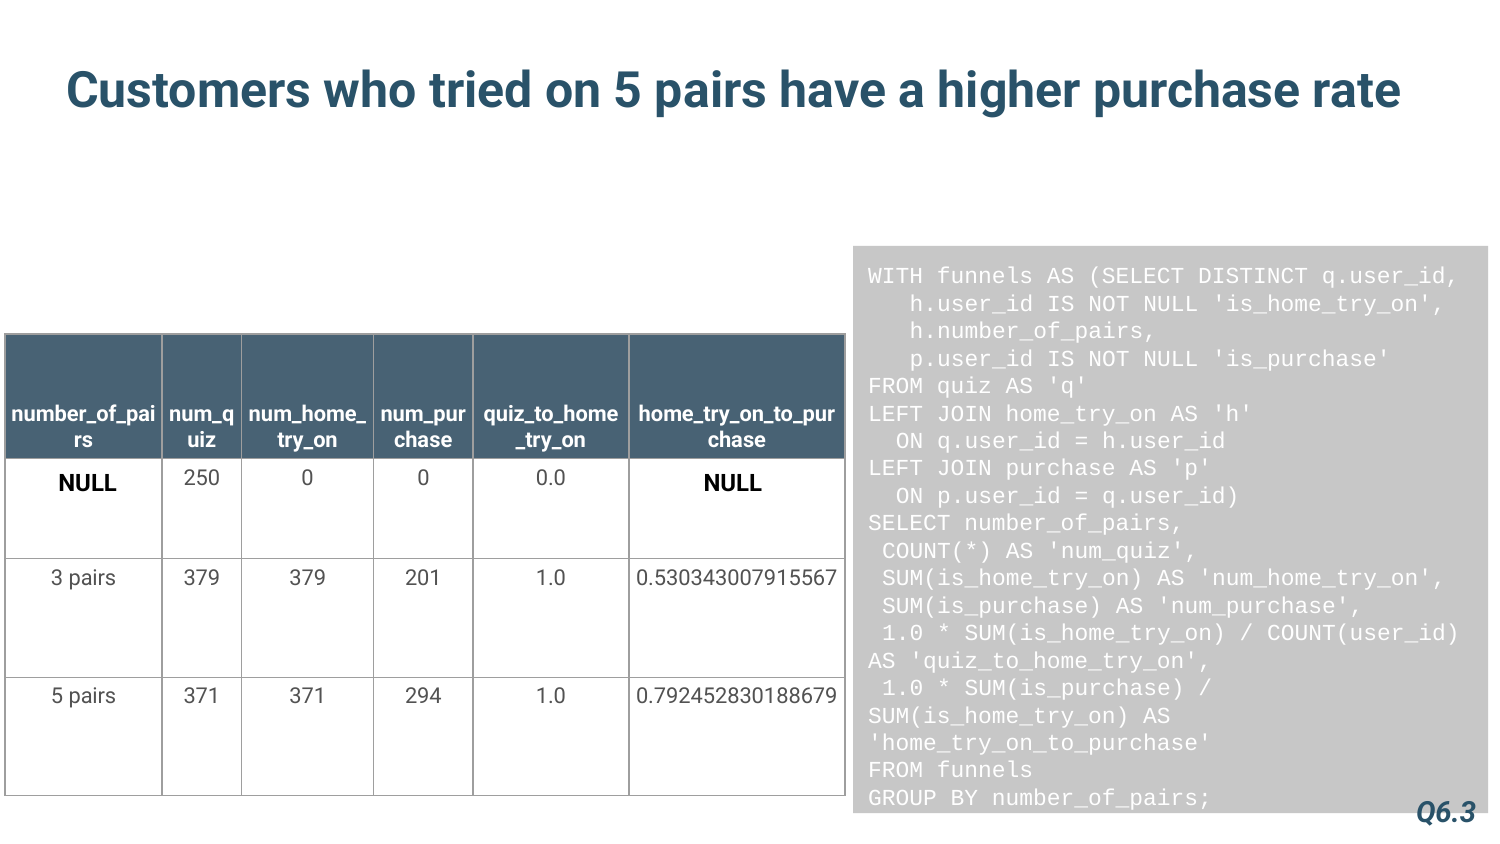

Customers who tried on 5 pairs have a higher purchase rate
WITH funnels AS (SELECT DISTINCT q.user_id,
   h.user_id IS NOT NULL 'is_home_try_on',
   h.number_of_pairs,
   p.user_id IS NOT NULL 'is_purchase'
FROM quiz AS 'q'
LEFT JOIN home_try_on AS 'h'
  ON q.user_id = h.user_id
LEFT JOIN purchase AS 'p'
  ON p.user_id = q.user_id)
SELECT number_of_pairs,
 COUNT(*) AS 'num_quiz',
 SUM(is_home_try_on) AS 'num_home_try_on',
 SUM(is_purchase) AS 'num_purchase',
 1.0 * SUM(is_home_try_on) / COUNT(user_id) AS 'quiz_to_home_try_on',
 1.0 * SUM(is_purchase) / SUM(is_home_try_on) AS 'home_try_on_to_purchase'
FROM funnels
GROUP BY number_of_pairs;
| number\_of\_pairs | num\_quiz | num\_home\_try\_on | num\_purchase | quiz\_to\_home\_try\_on | home\_try\_on\_to\_purchase |
| --- | --- | --- | --- | --- | --- |
| NULL | 250 | 0 | 0 | 0.0 | NULL |
| 3 pairs | 379 | 379 | 201 | 1.0 | 0.530343007915567 |
| 5 pairs | 371 | 371 | 294 | 1.0 | 0.792452830188679 |
Q6.3